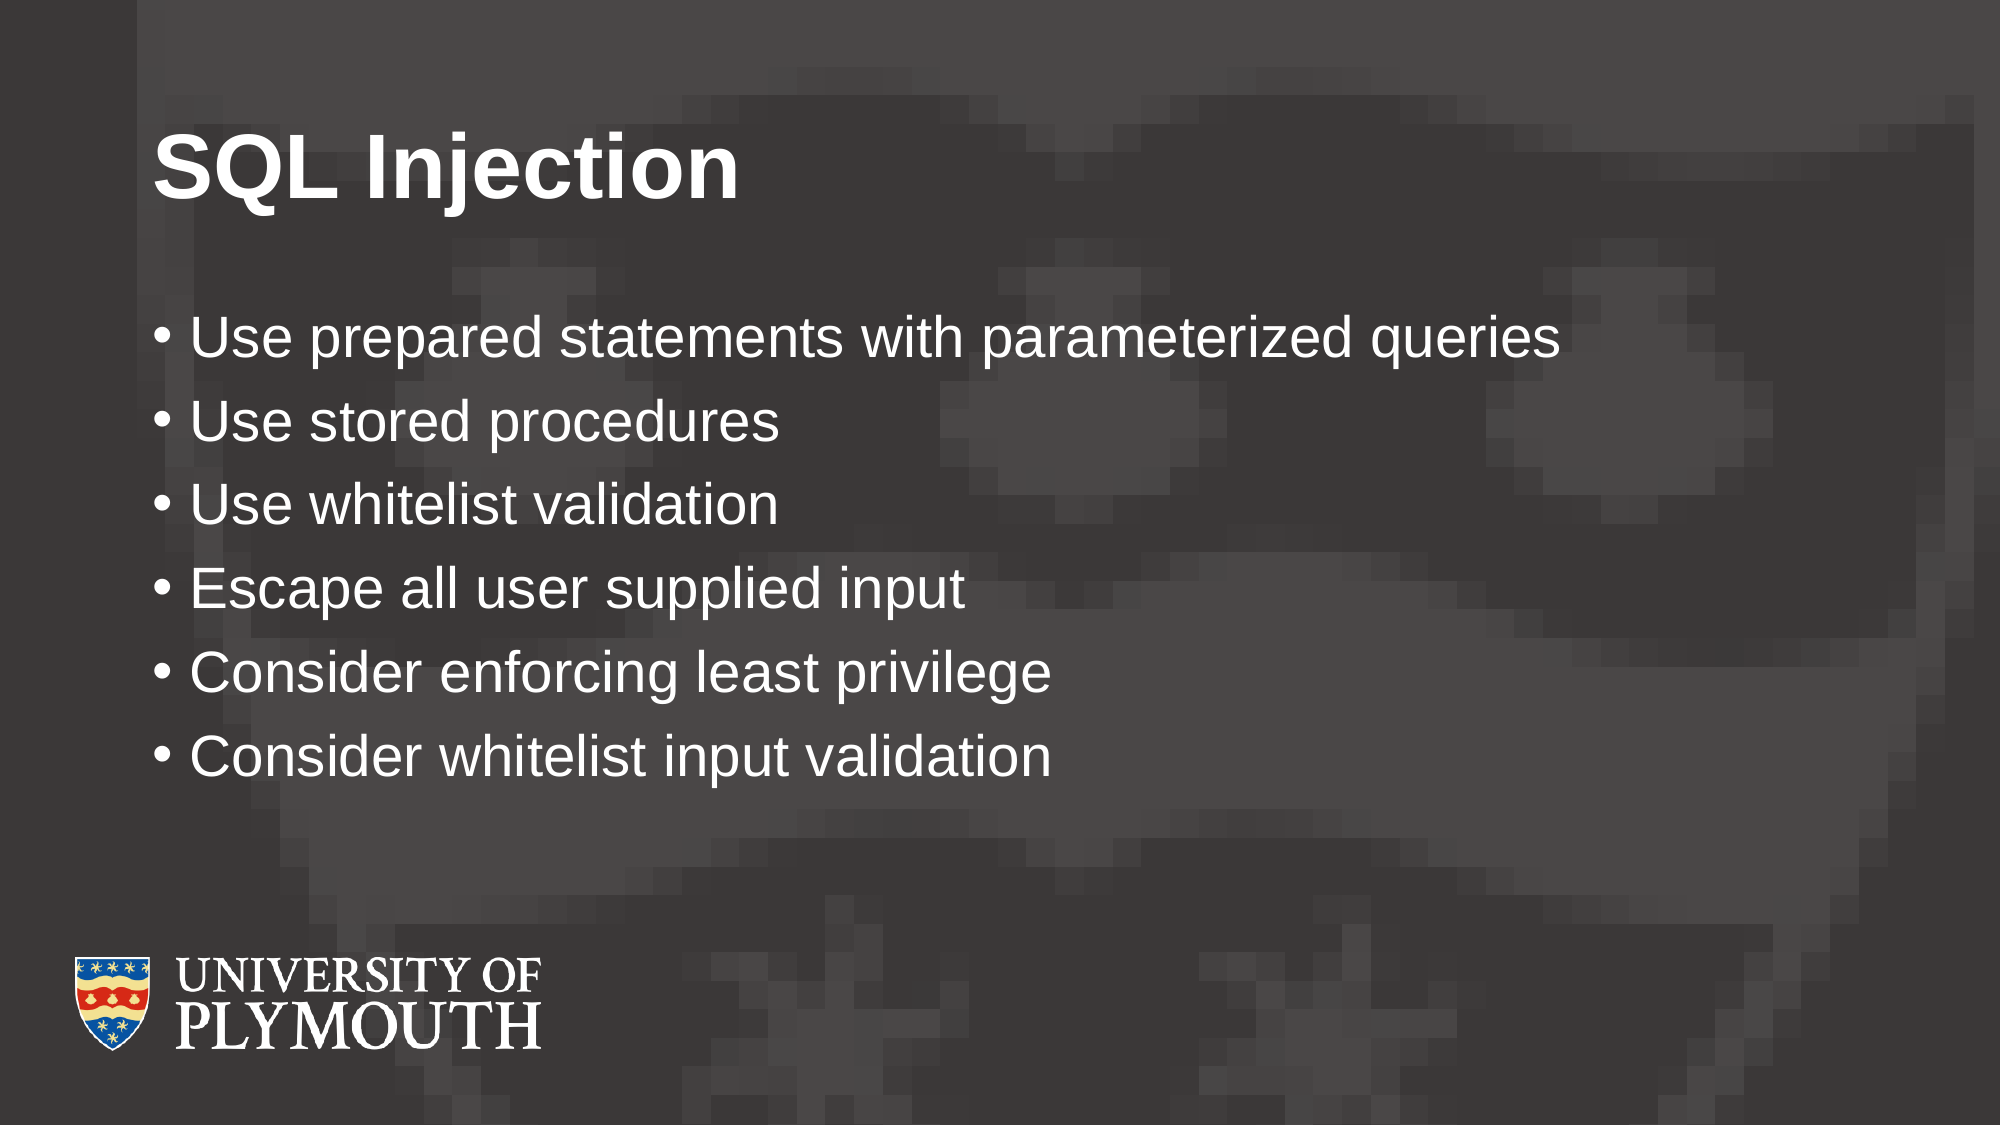

# SQL Injection
Use prepared statements with parameterized queries
Use stored procedures
Use whitelist validation
Escape all user supplied input
Consider enforcing least privilege
Consider whitelist input validation